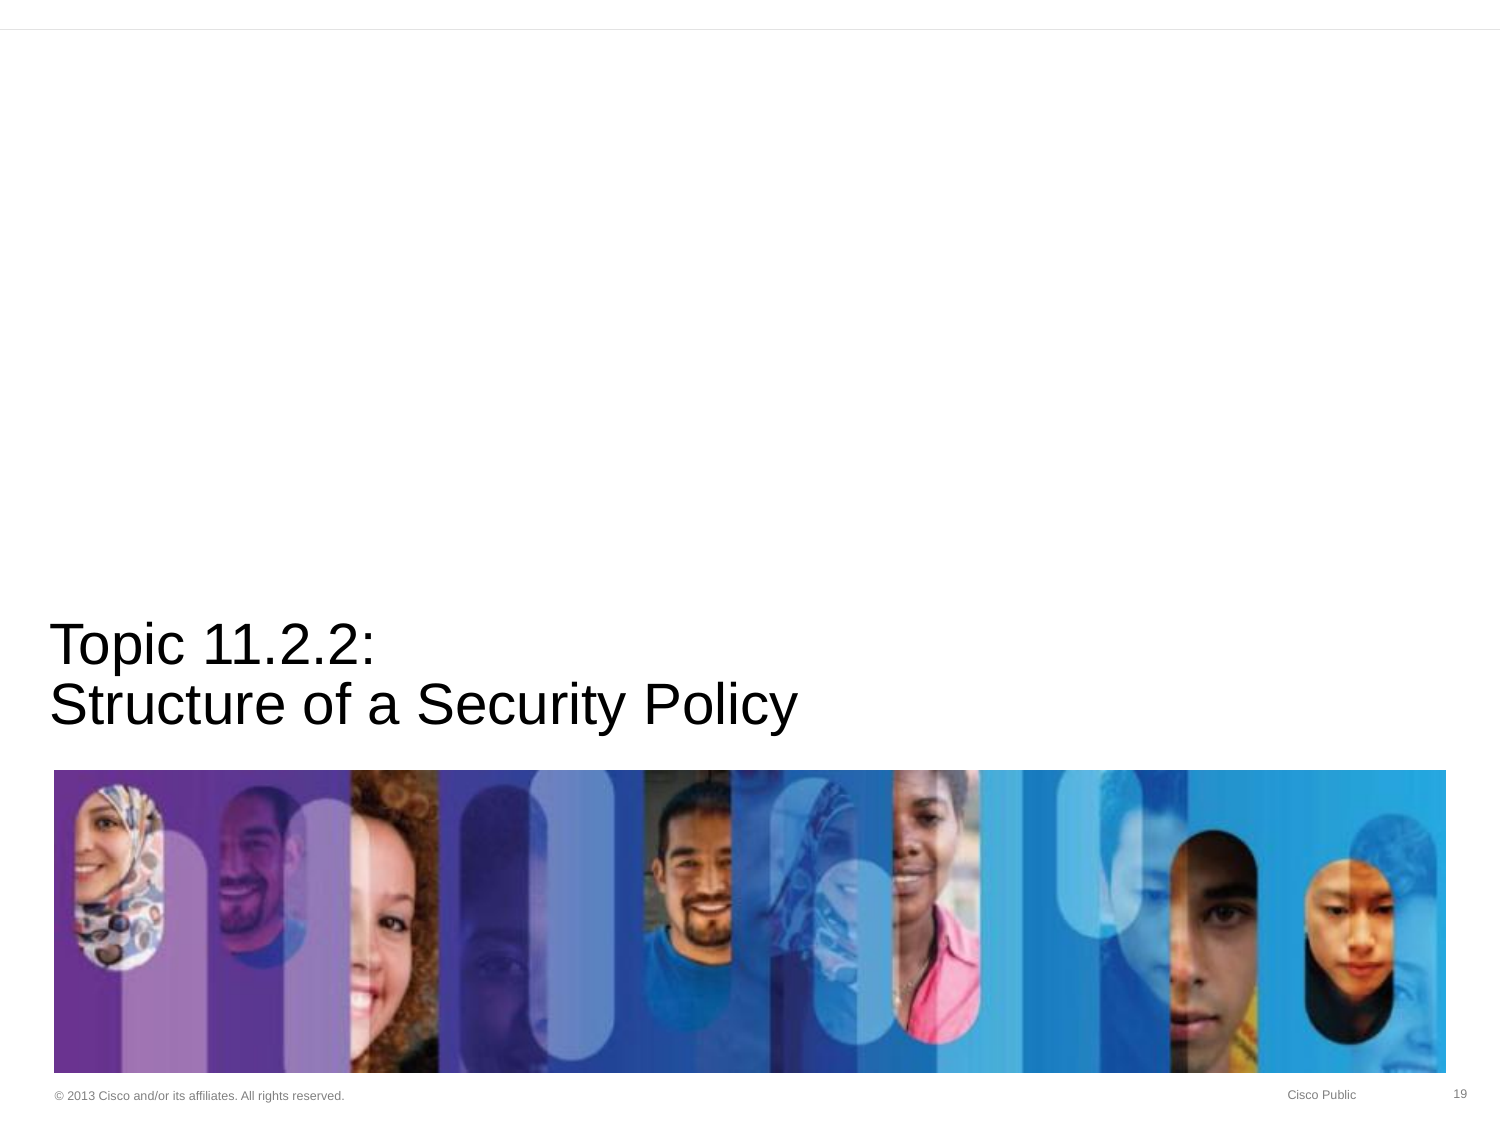

# Topic 11.2.2: Structure of a Security Policy